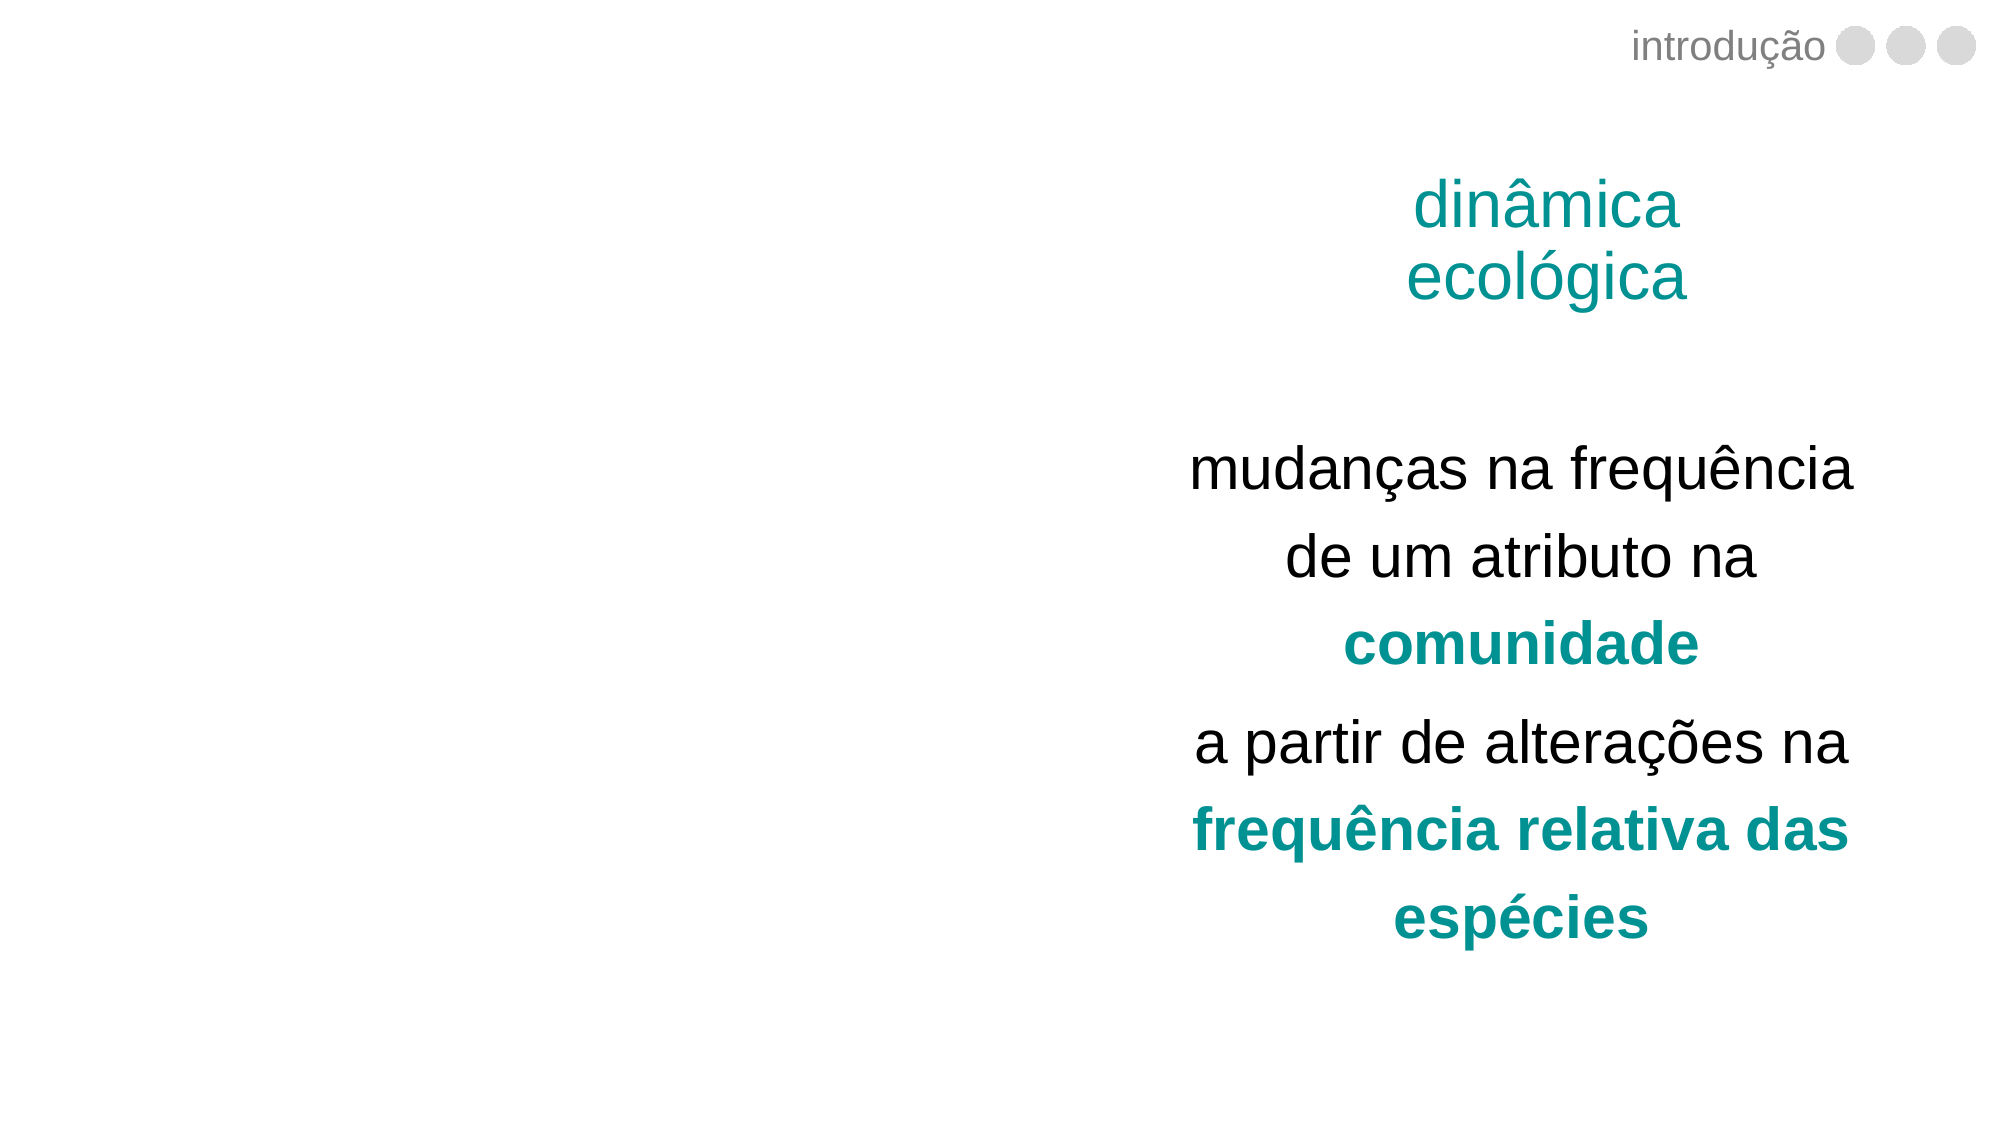

introdução

dinâmica ecológica
mudanças na frequência de um atributo na comunidade
a partir de alterações na frequência relativa das espécies